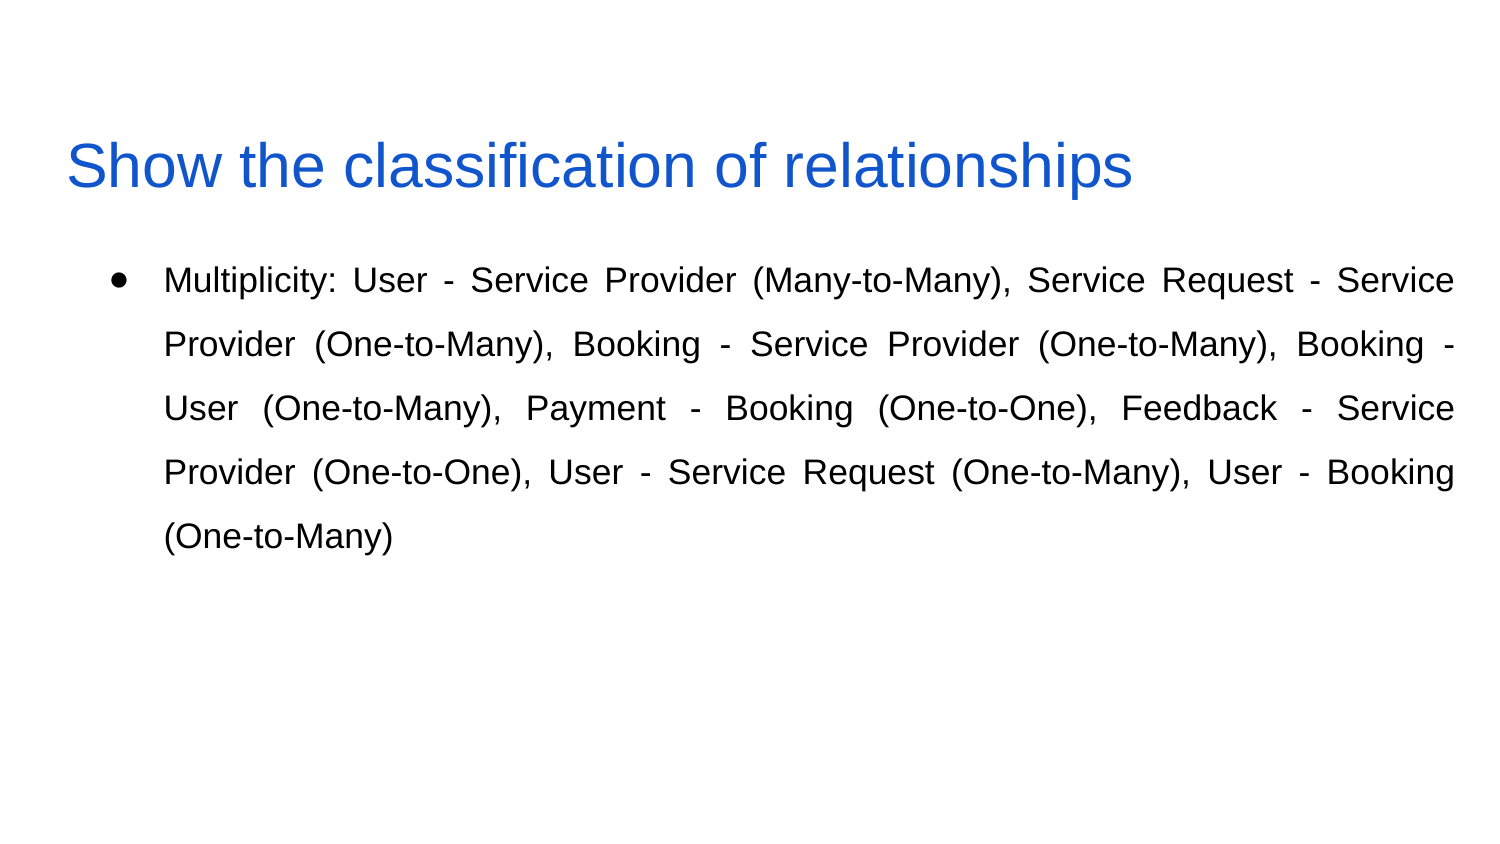

# Show the classification of relationships
Multiplicity: User - Service Provider (Many-to-Many), Service Request - Service Provider (One-to-Many), Booking - Service Provider (One-to-Many), Booking - User (One-to-Many), Payment - Booking (One-to-One), Feedback - Service Provider (One-to-One), User - Service Request (One-to-Many), User - Booking (One-to-Many)